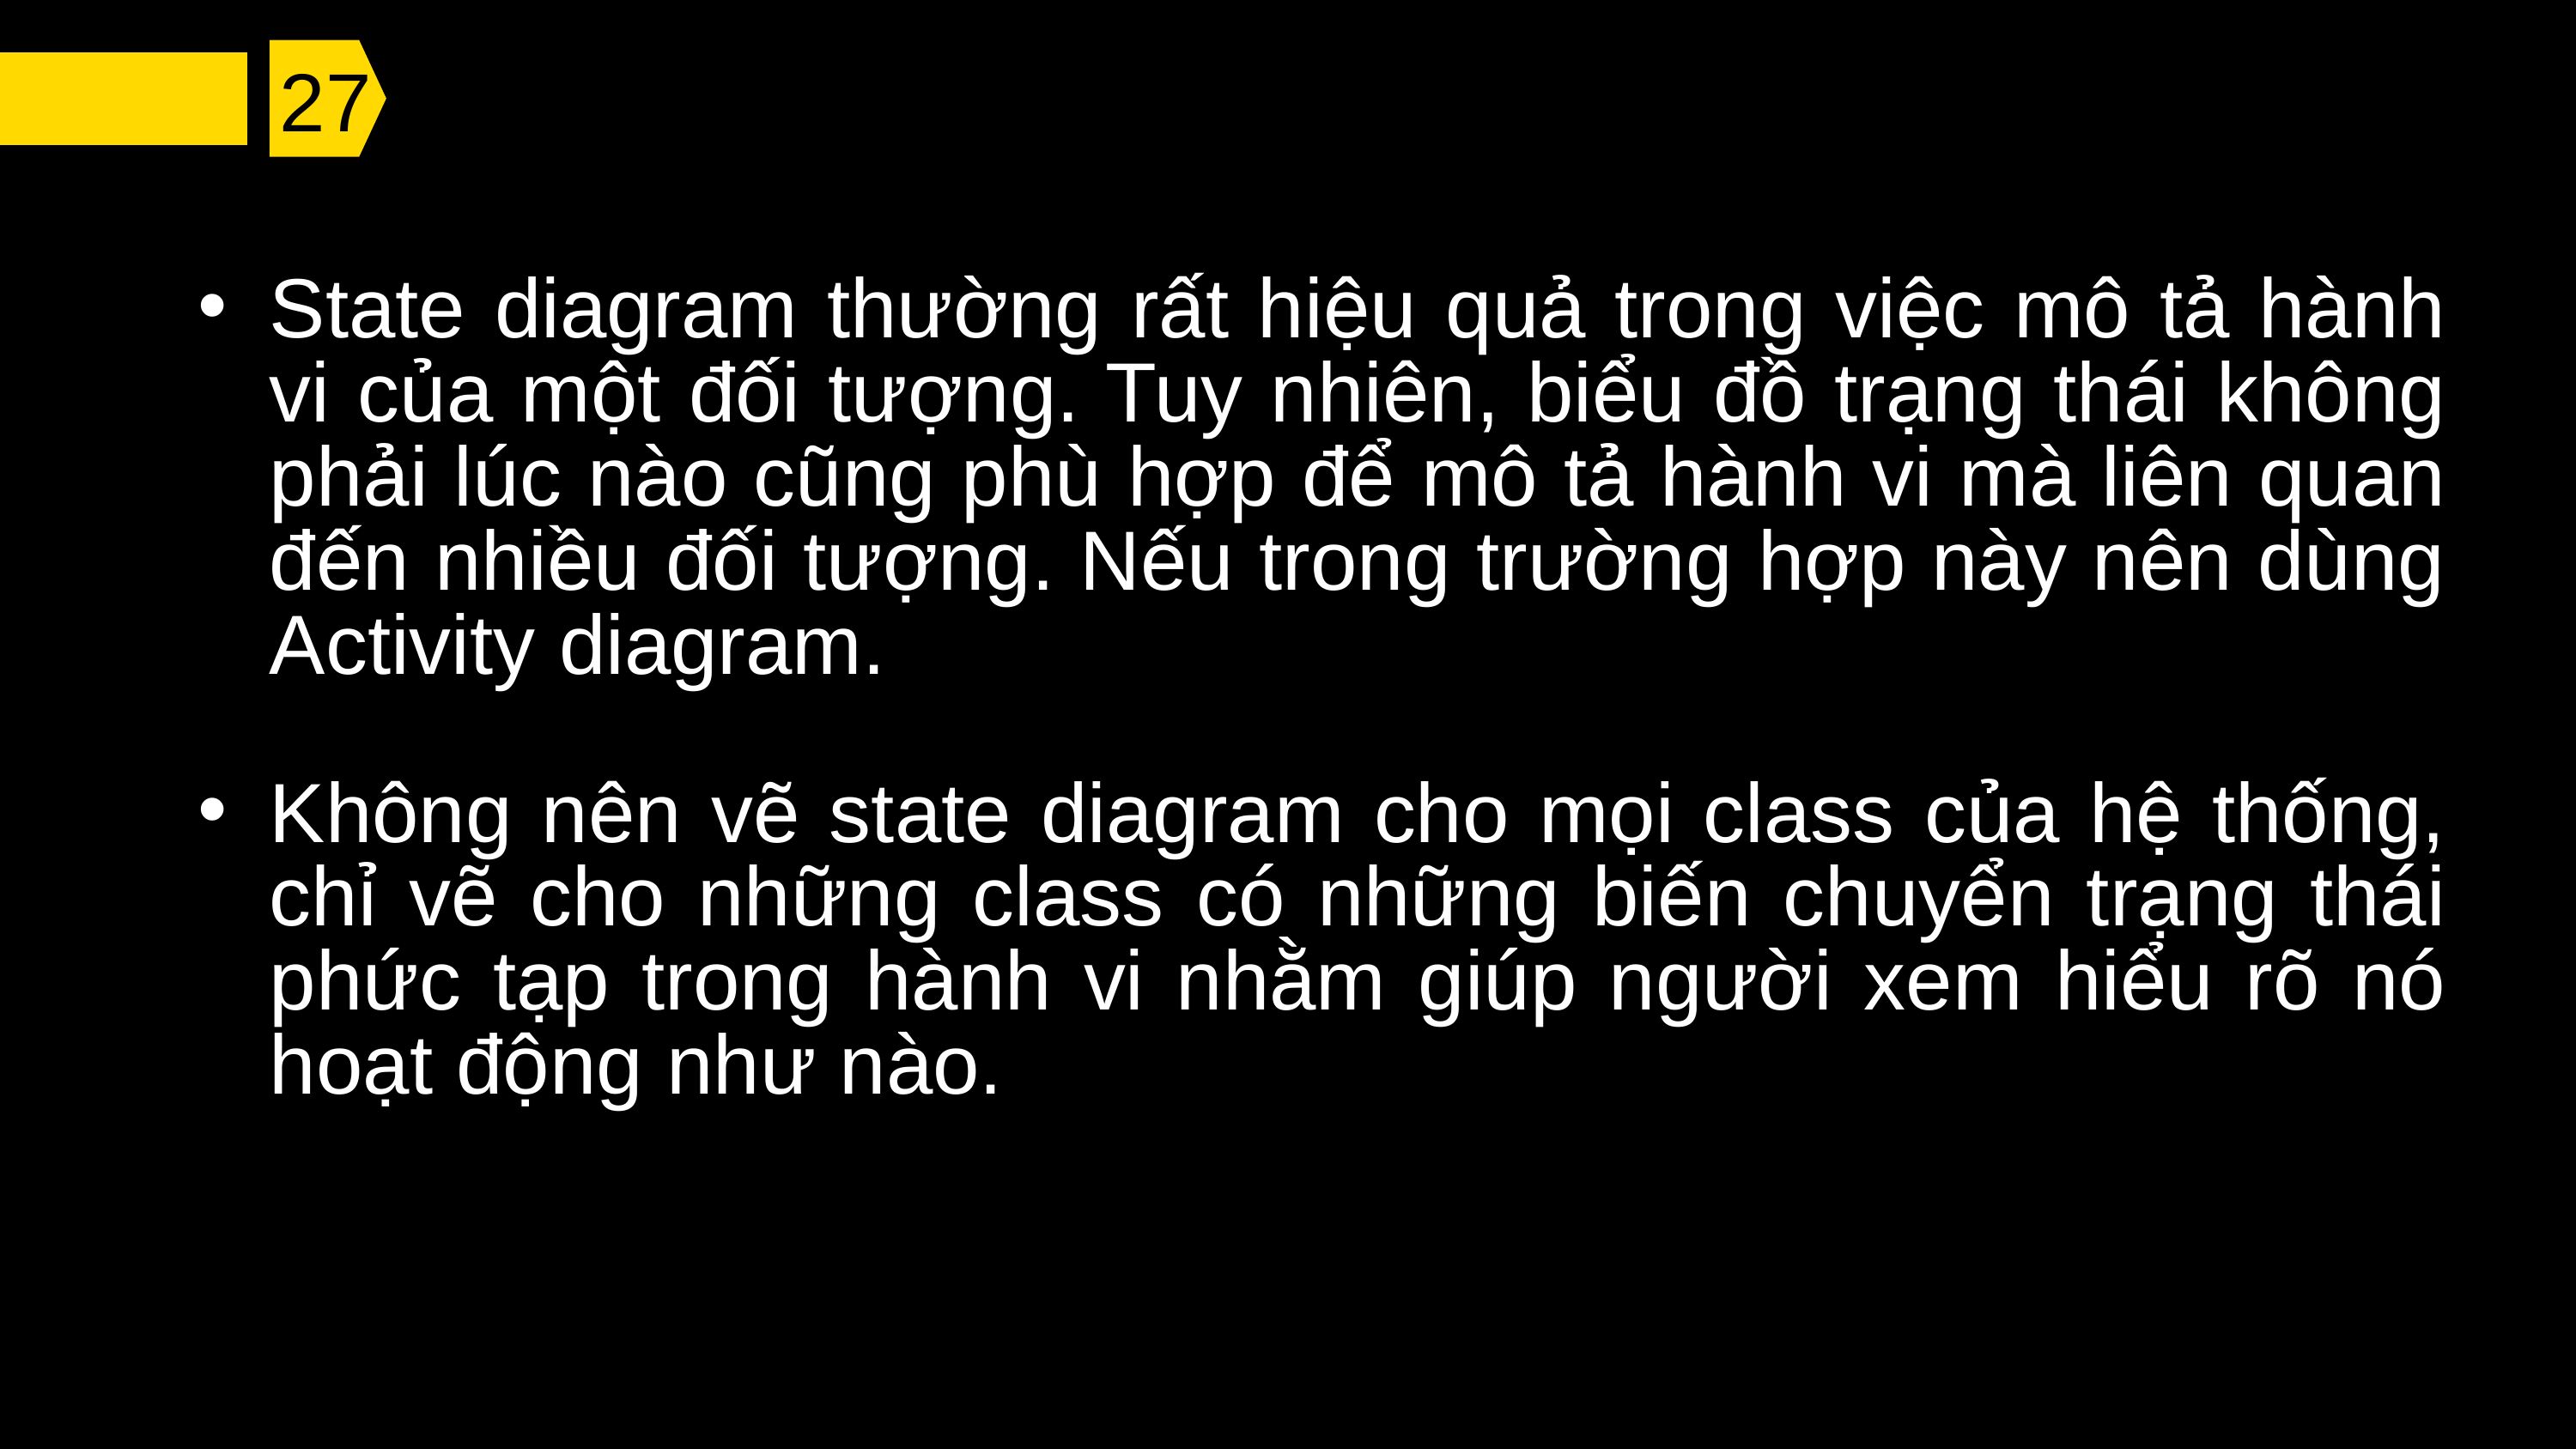

27

4
State diagram thường rất hiệu quả trong việc mô tả hành vi của một đối tượng. Tuy nhiên, biểu đồ trạng thái không phải lúc nào cũng phù hợp để mô tả hành vi mà liên quan đến nhiều đối tượng. Nếu trong trường hợp này nên dùng Activity diagram.

Không nên vẽ state diagram cho mọi class của hệ thống, chỉ vẽ cho những class có những biến chuyển trạng thái phức tạp trong hành vi nhằm giúp người xem hiểu rõ nó hoạt động như nào.